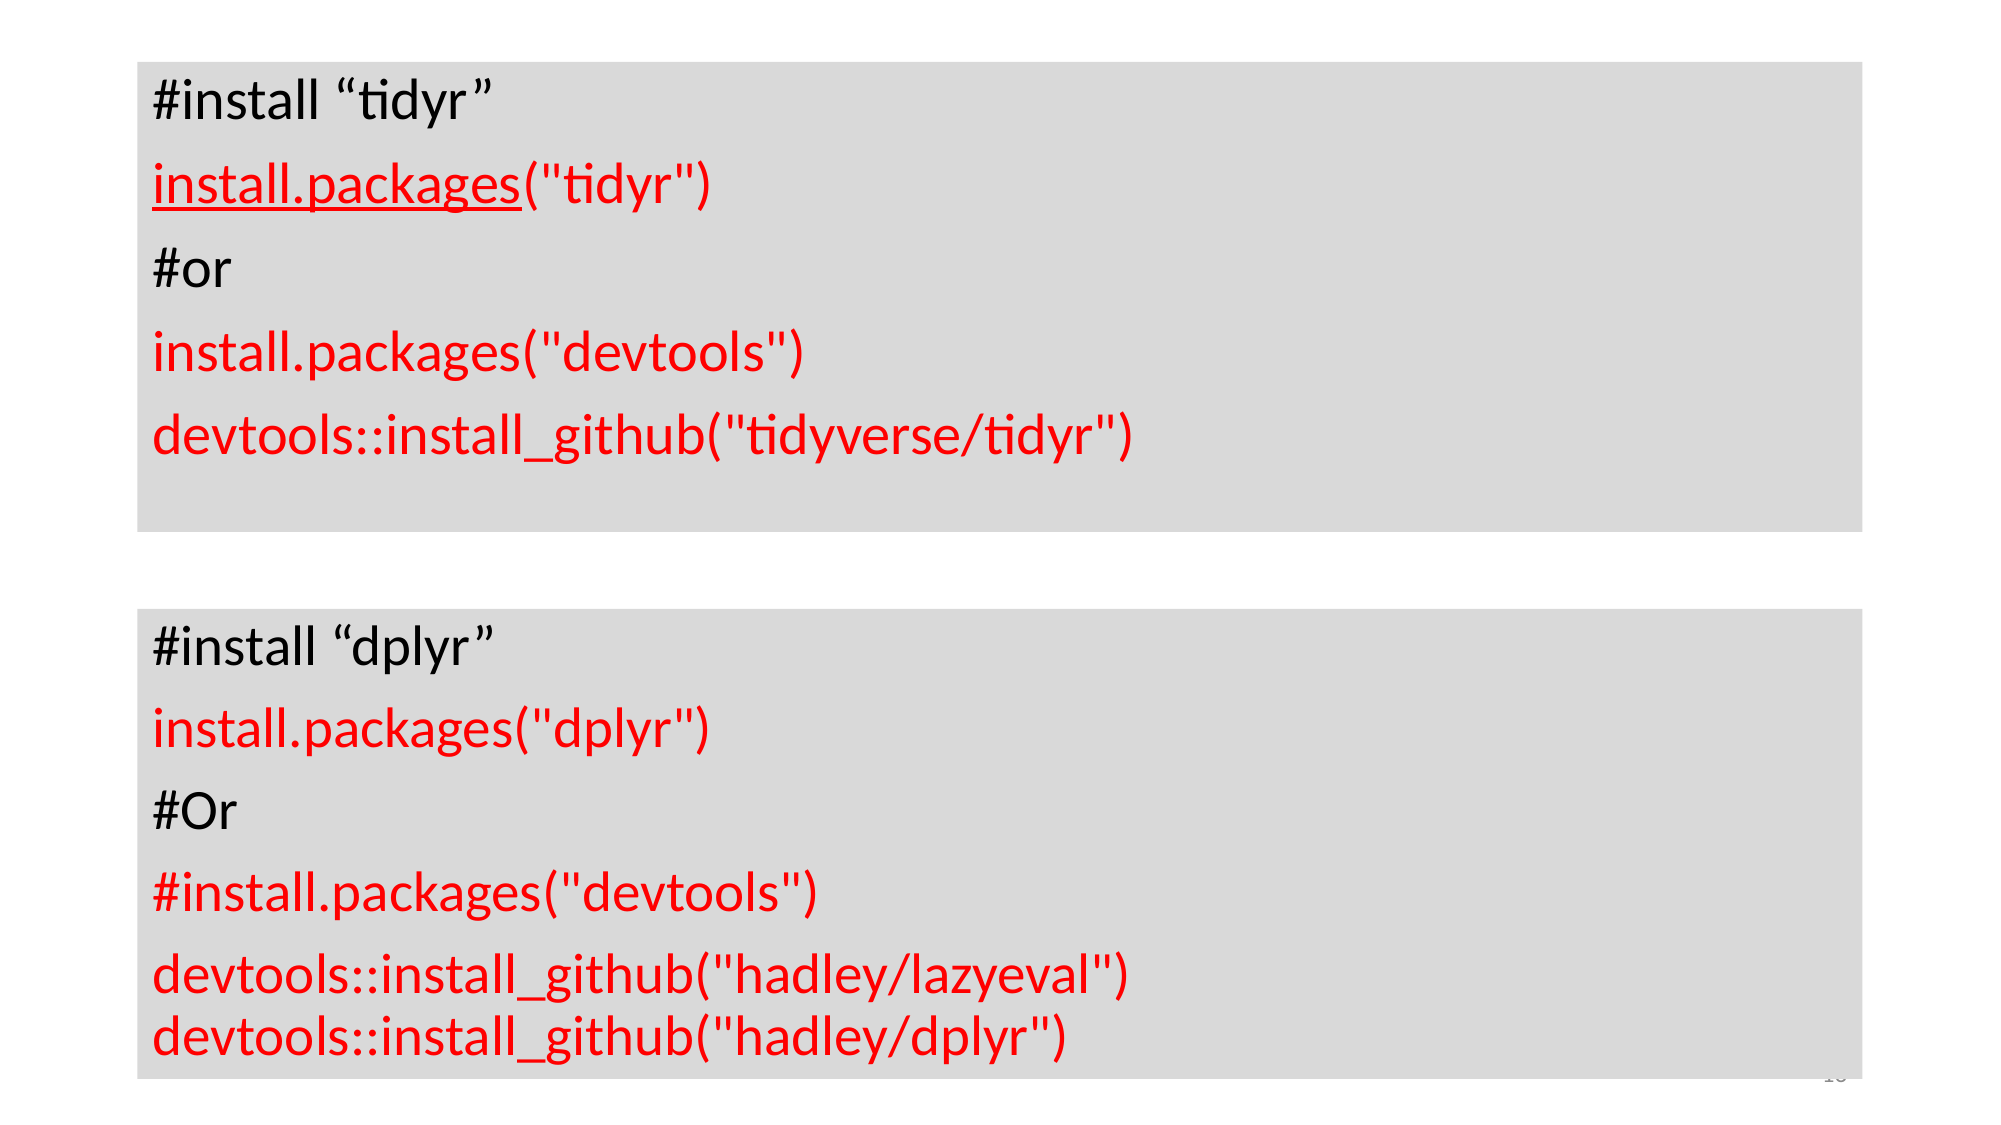

#install “tidyr”
install.packages("tidyr")
#or
install.packages("devtools")
devtools::install_github("tidyverse/tidyr")
#install “dplyr”
install.packages("dplyr")
#Or
#install.packages("devtools")
devtools::install_github("hadley/lazyeval") devtools::install_github("hadley/dplyr")
13